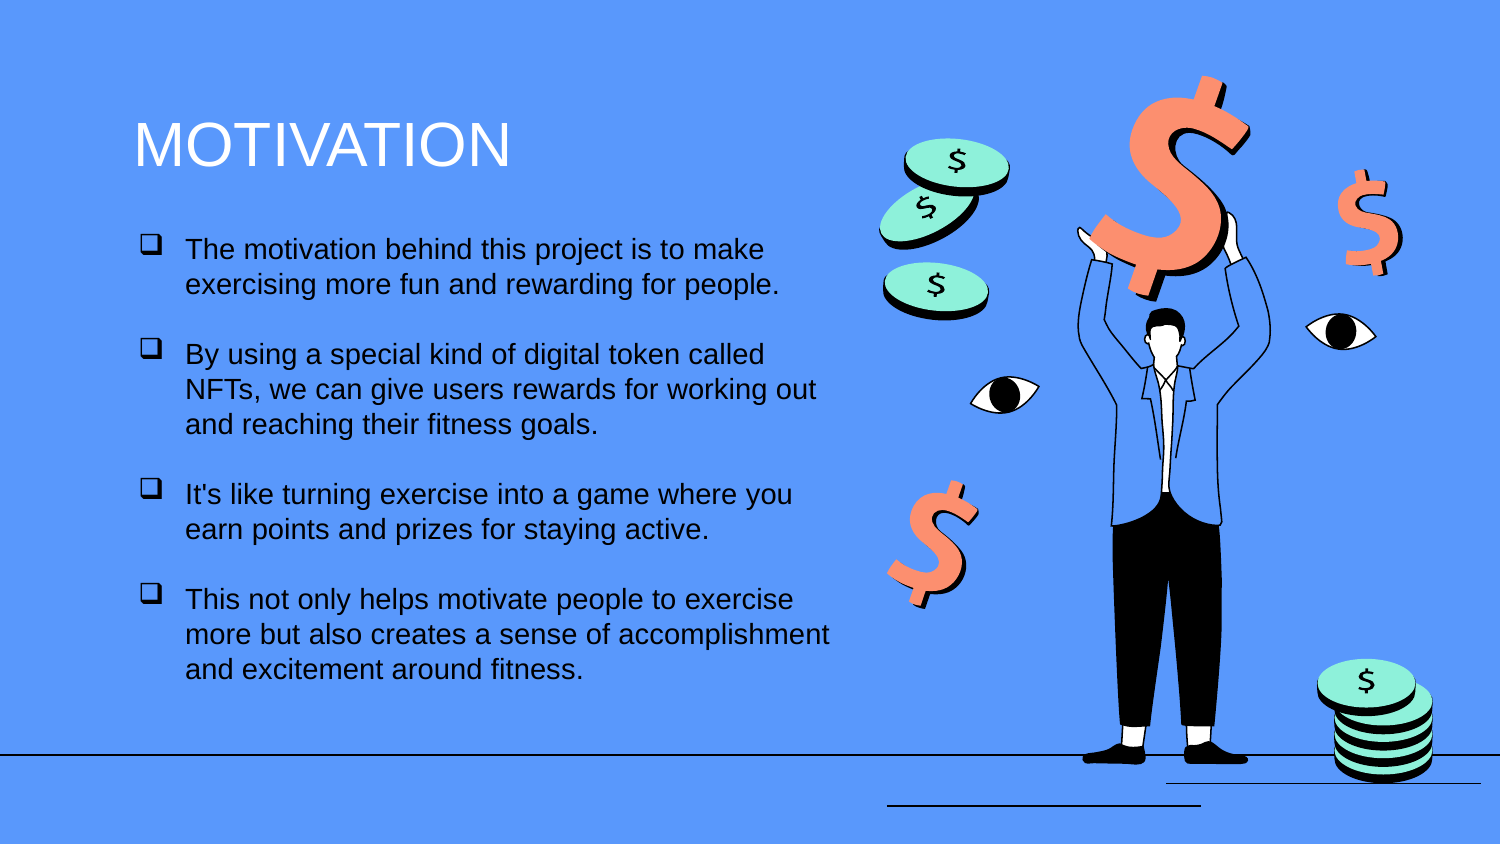

# MOTIVATION

The motivation behind this project is to make exercising more fun and rewarding for people.

By using a special kind of digital token called NFTs, we can give users rewards for working out and reaching their fitness goals.

It's like turning exercise into a game where you earn points and prizes for staying active.

This not only helps motivate people to exercise more but also creates a sense of accomplishment and excitement around fitness.